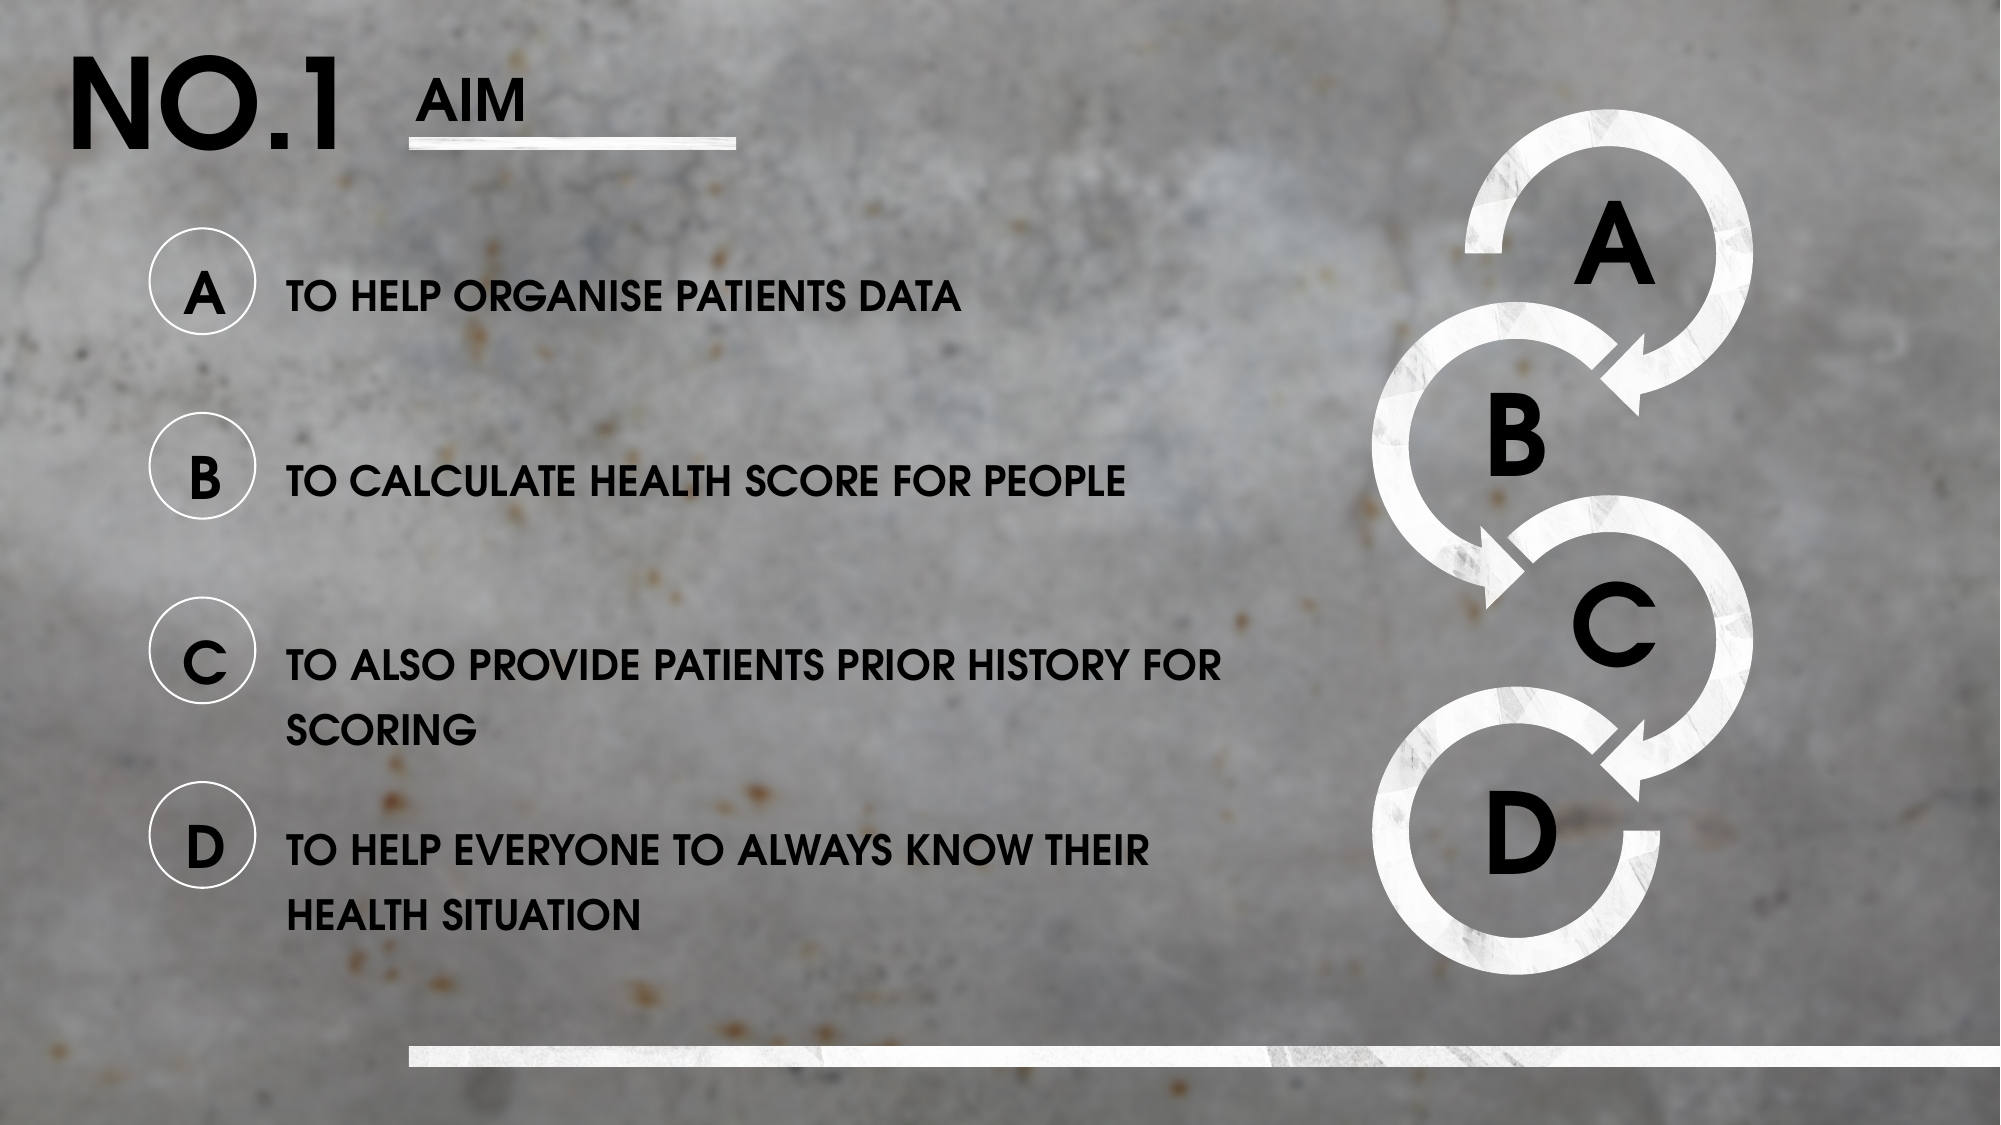

NO.1
AIM

A
A

TO HELP ORGANISE PATIENTS DATA

B
B

TO CALCULATE HEALTH SCORE FOR PEOPLE

C
C

TO ALSO PROVIDE PATIENTS PRIOR HISTORY FOR SCORING

D
D

TO HELP EVERYONE TO ALWAYS KNOW THEIR HEALTH SITUATION